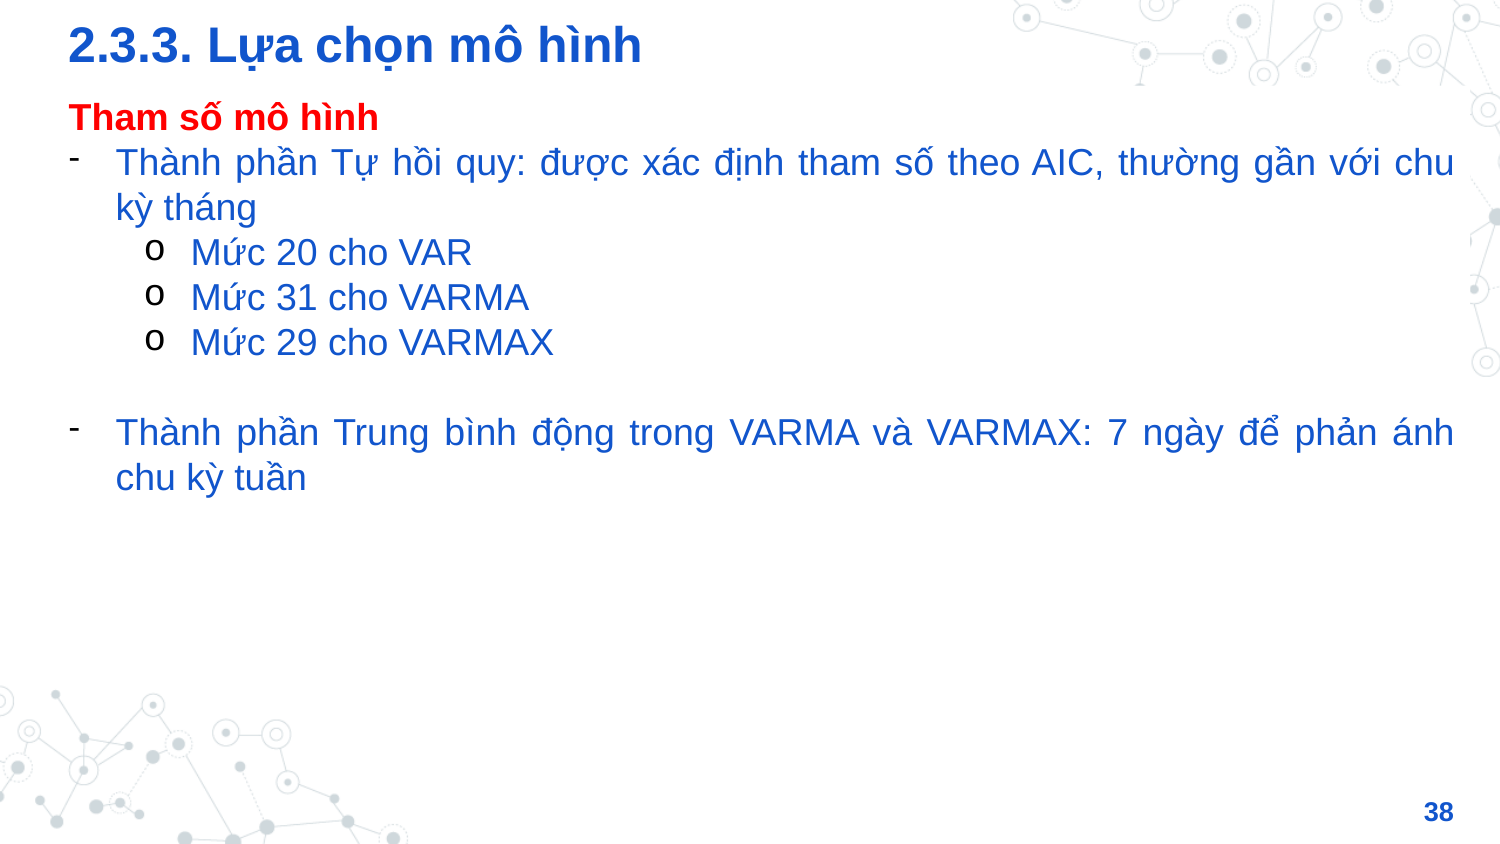

2.3.3. Lựa chọn mô hình
Tham số mô hình
Thành phần Tự hồi quy: được xác định tham số theo AIC, thường gần với chu kỳ tháng
Mức 20 cho VAR
Mức 31 cho VARMA
Mức 29 cho VARMAX

Thành phần Trung bình động trong VARMA và VARMAX: 7 ngày để phản ánh chu kỳ tuần
38